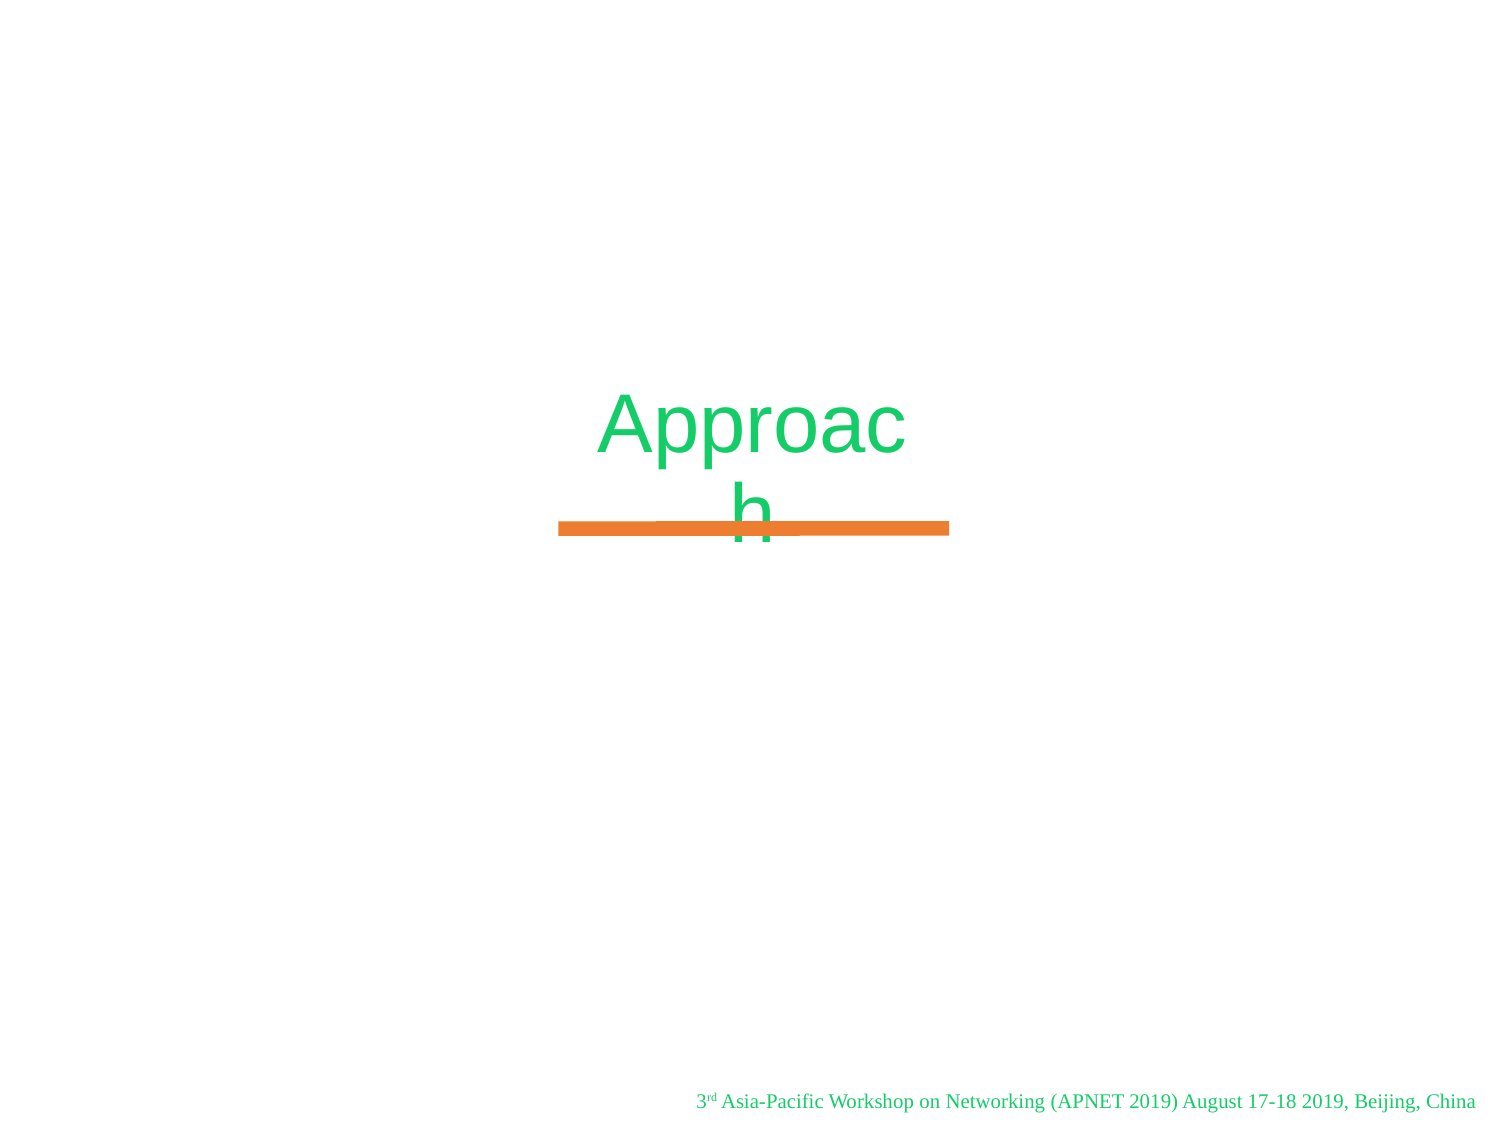

# Approach
3rd Asia-Pacific Workshop on Networking (APNET 2019) August 17-18 2019, Beijing, China